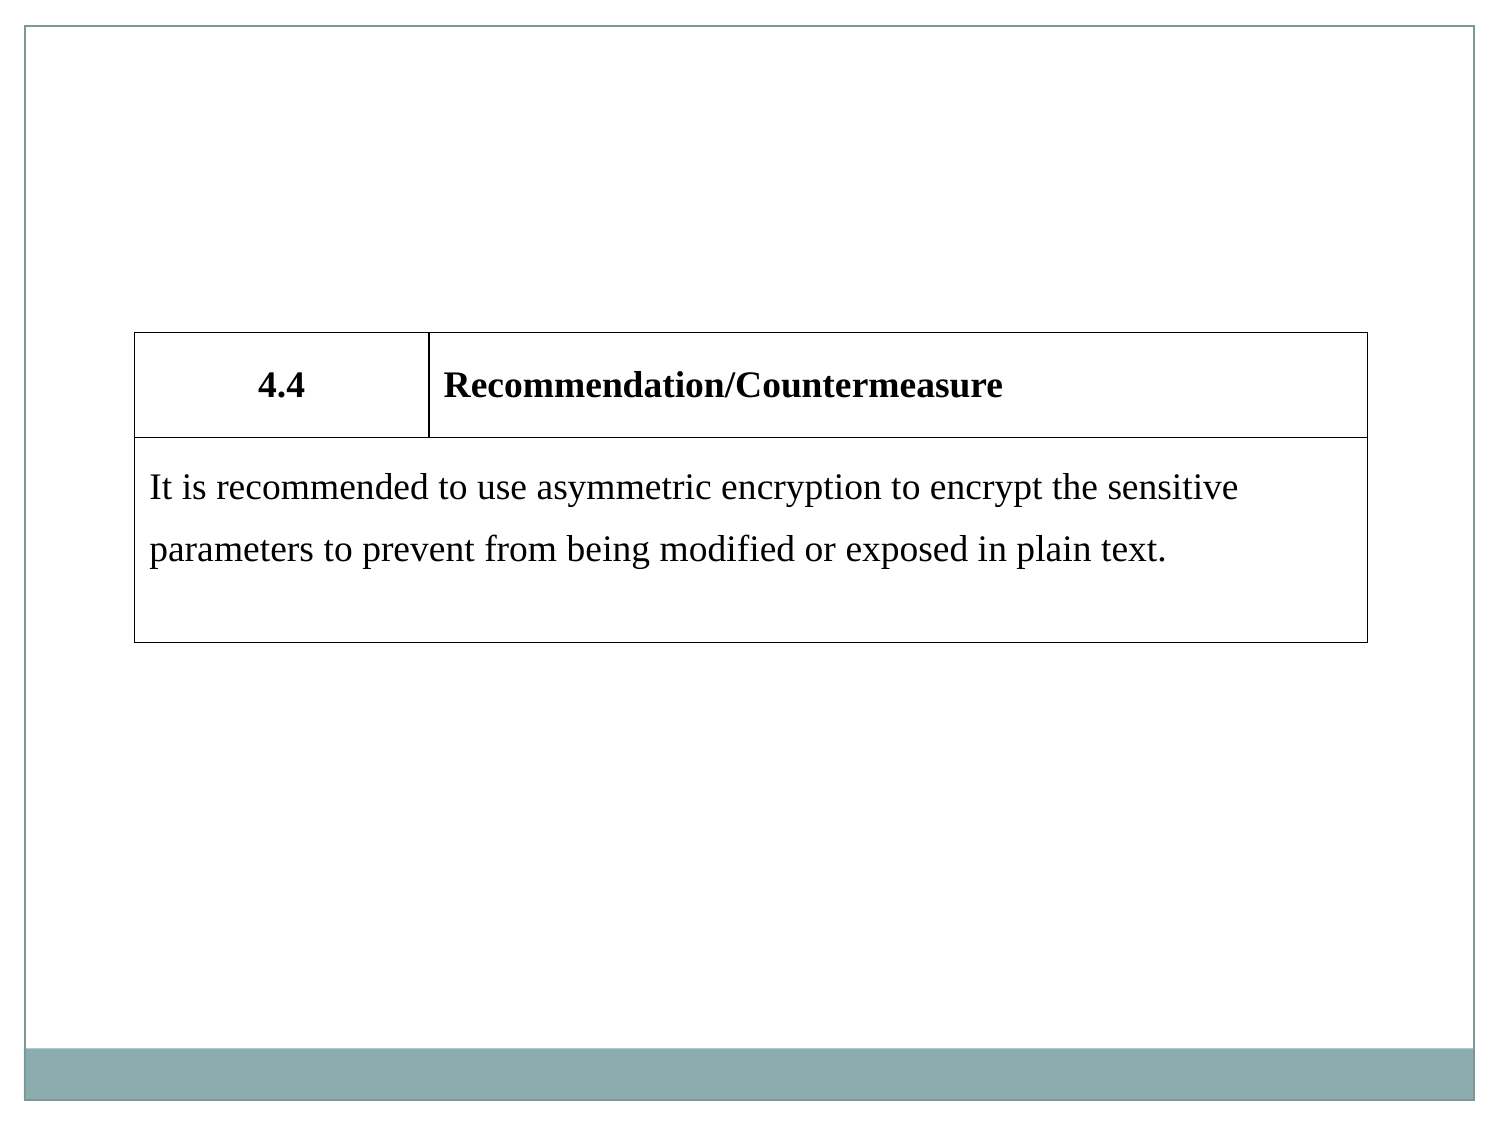

| 4.4 | Recommendation/Countermeasure |
| --- | --- |
| It is recommended to use asymmetric encryption to encrypt the sensitive parameters to prevent from being modified or exposed in plain text. |  |